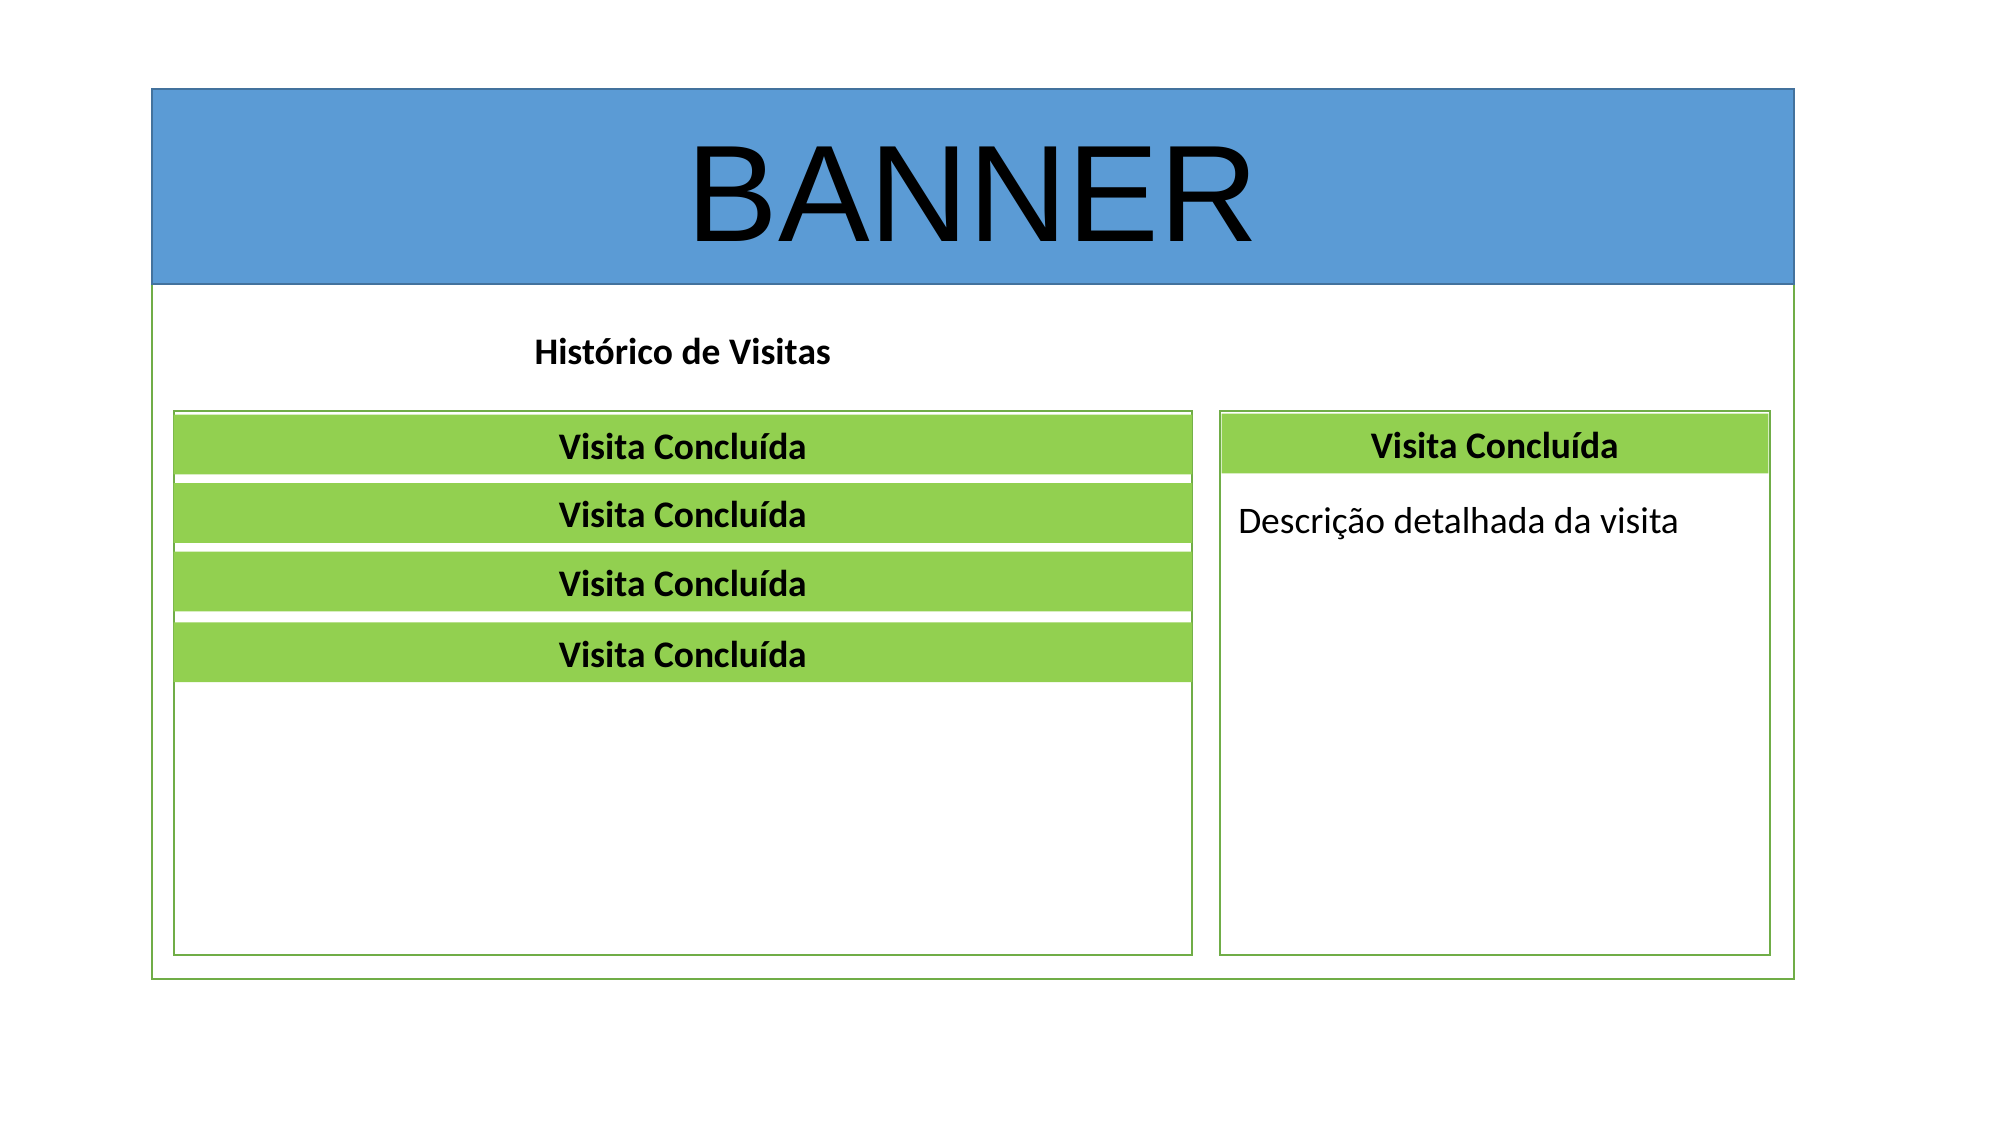

BANNER
Histórico de Visitas

Visita Concluída
Visita Concluída
Visita Concluída
Descrição detalhada da visita
Visita Concluída
Visita Concluída